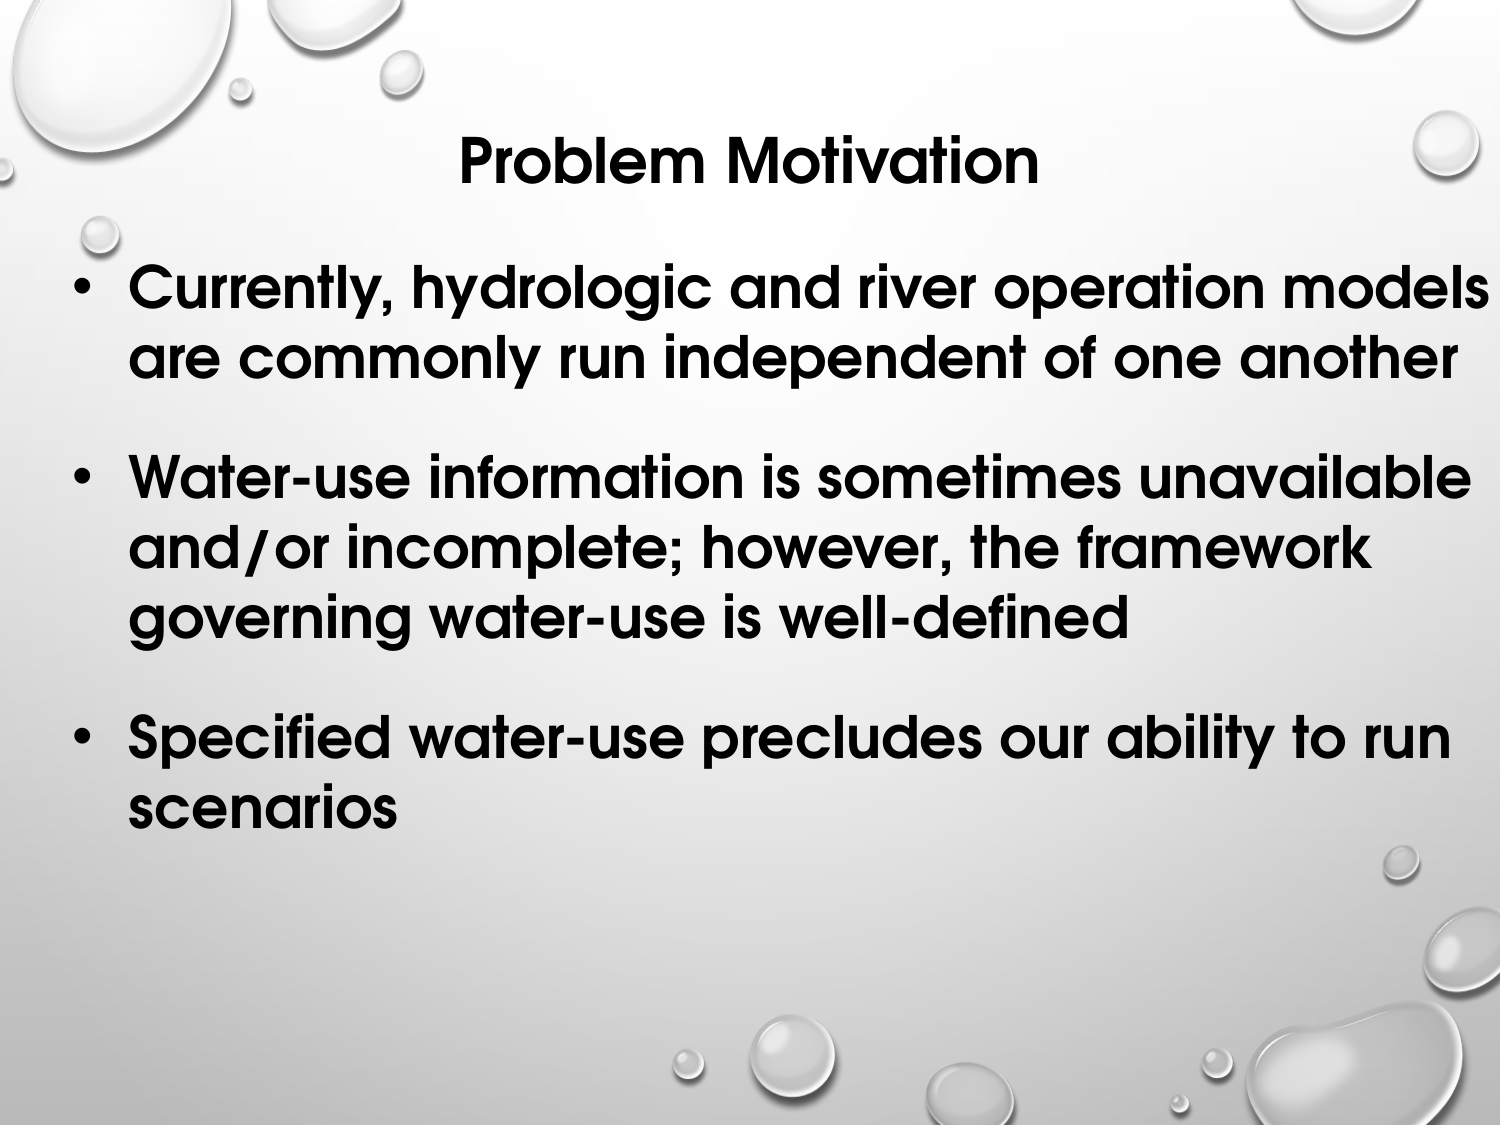

Problem Motivation
Currently, hydrologic and river operation models are commonly run independent of one another
Water-use information is sometimes unavailable and/or incomplete; however, the framework governing water-use is well-defined
Specified water-use precludes our ability to run scenarios